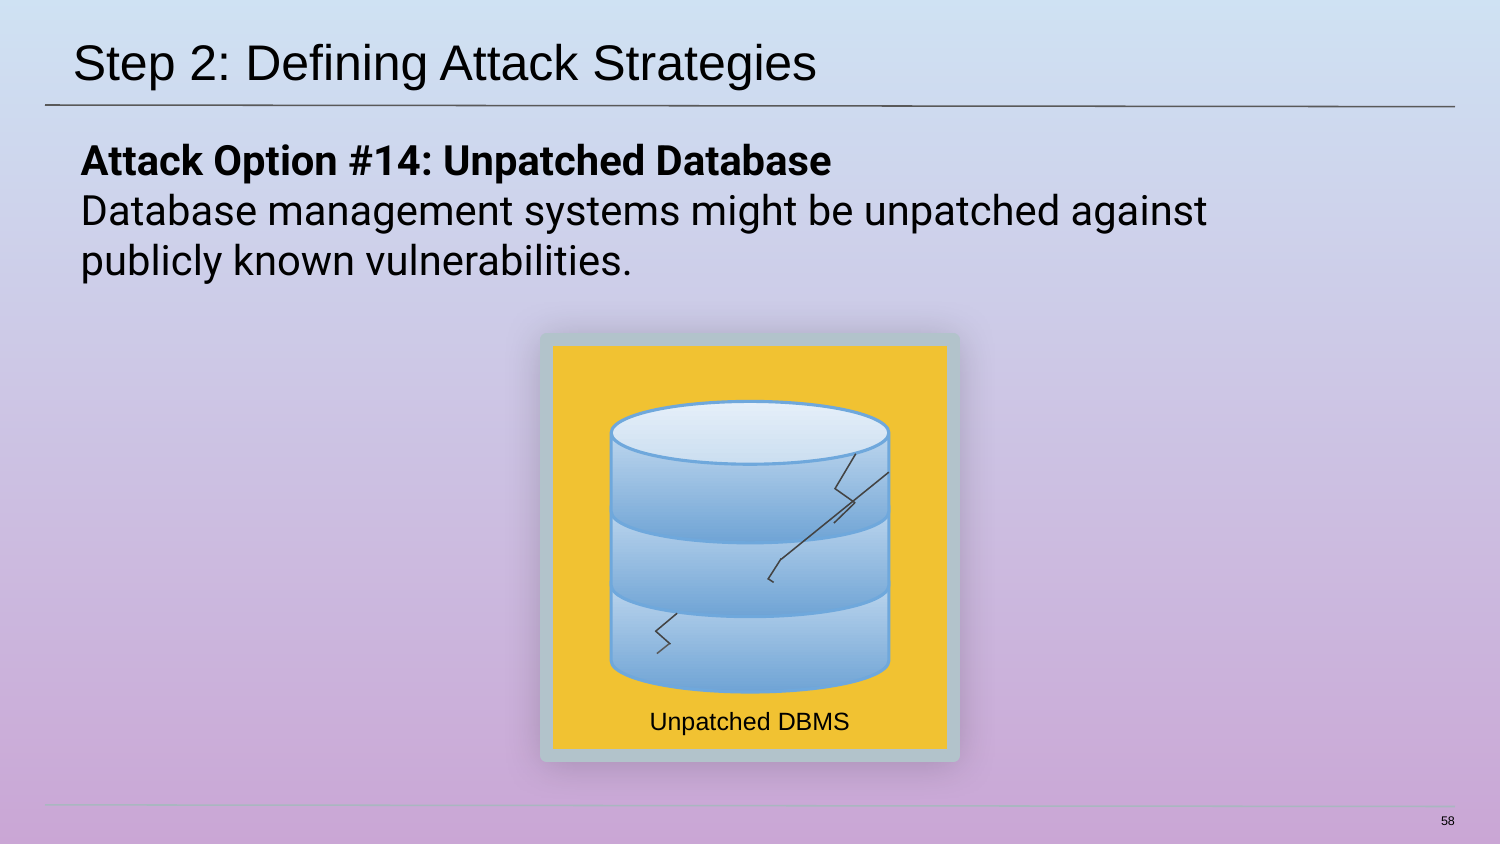

# Step 2: Defining Attack Strategies
Attack Option #14: Unpatched Database
Database management systems might be unpatched against publicly known vulnerabilities.

Unpatched DBMS
58